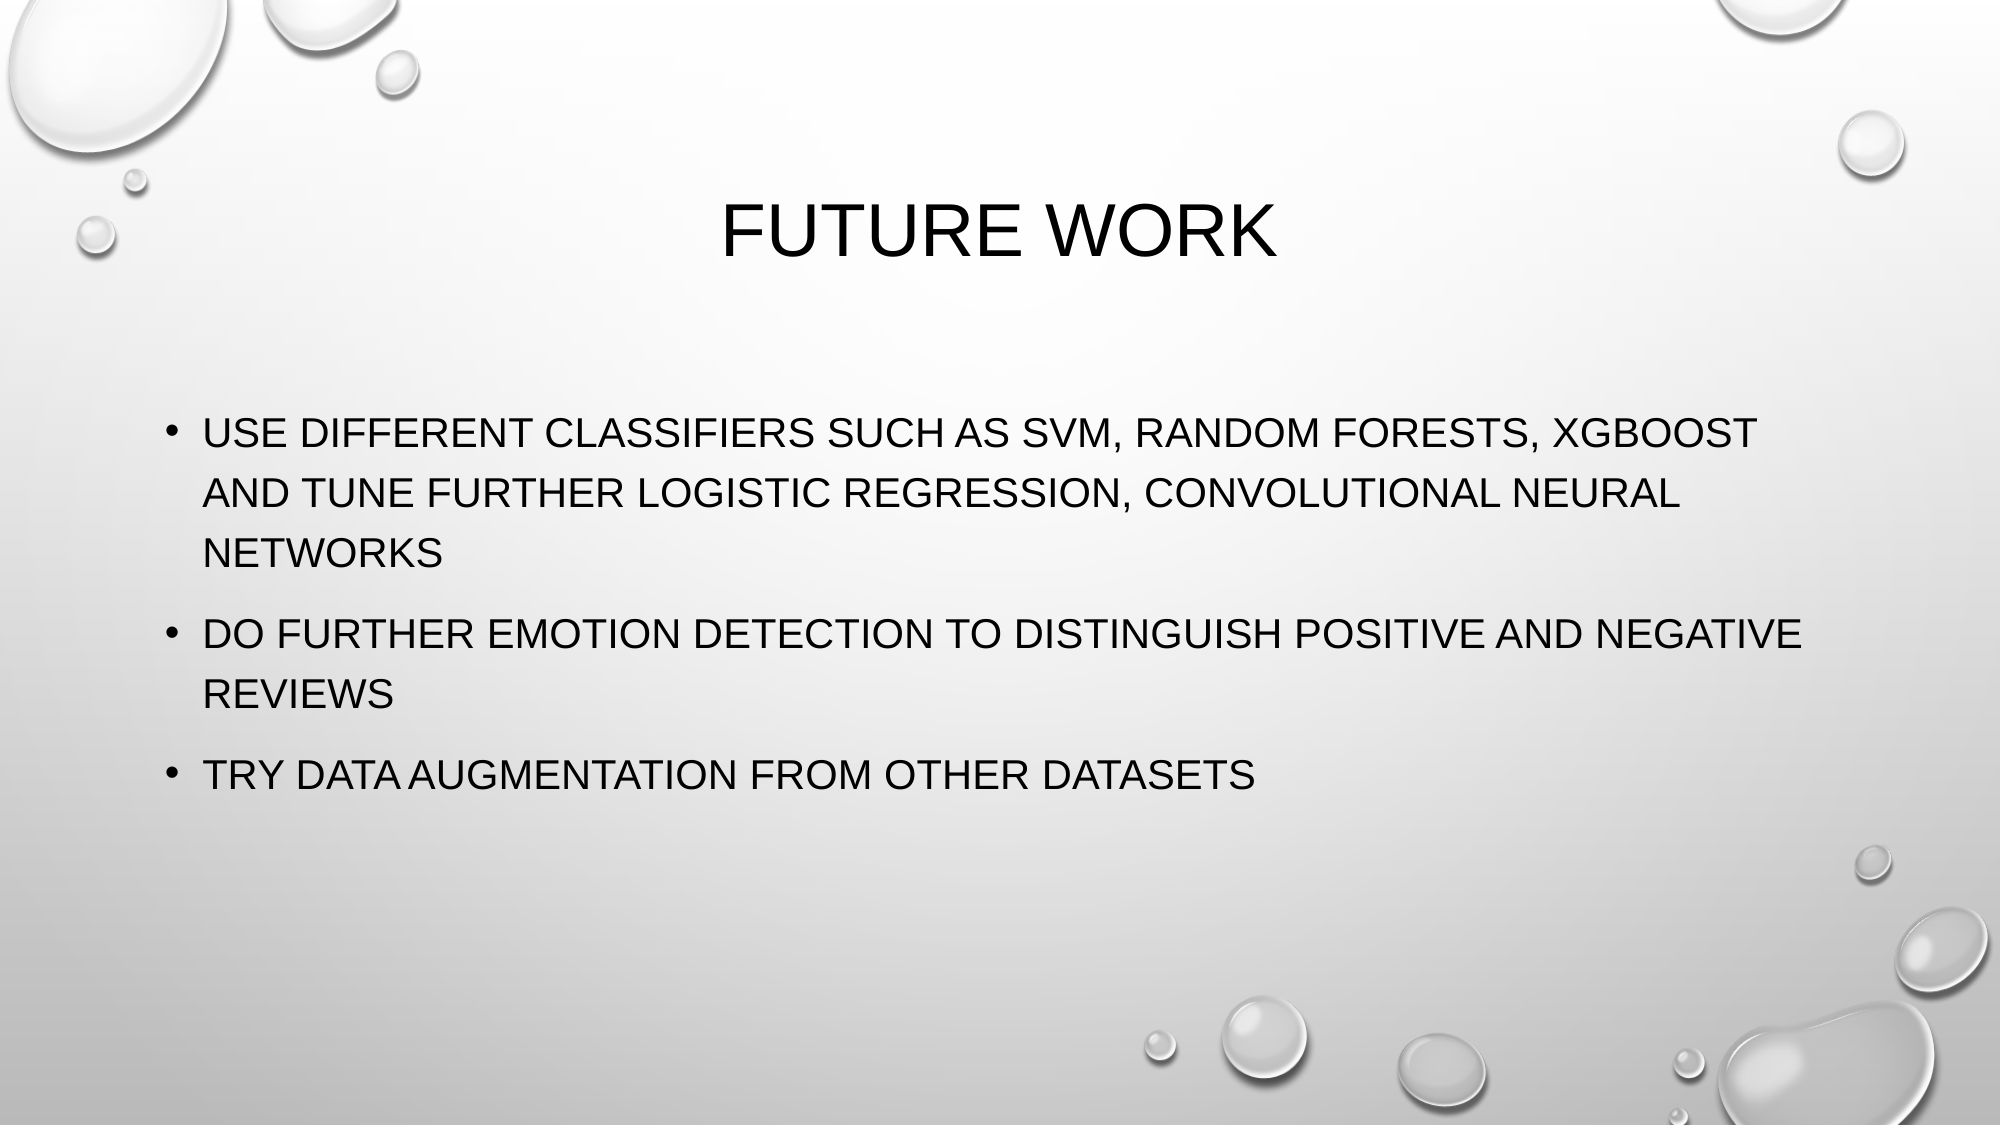

# Future work
Use different classifiers such as svm, random forests, XGBOOST and tune further logistic regression, convolutional Neural networks
Do further emotion detection to distinguish positive and negative reviews
Try data augmentation from other datasets